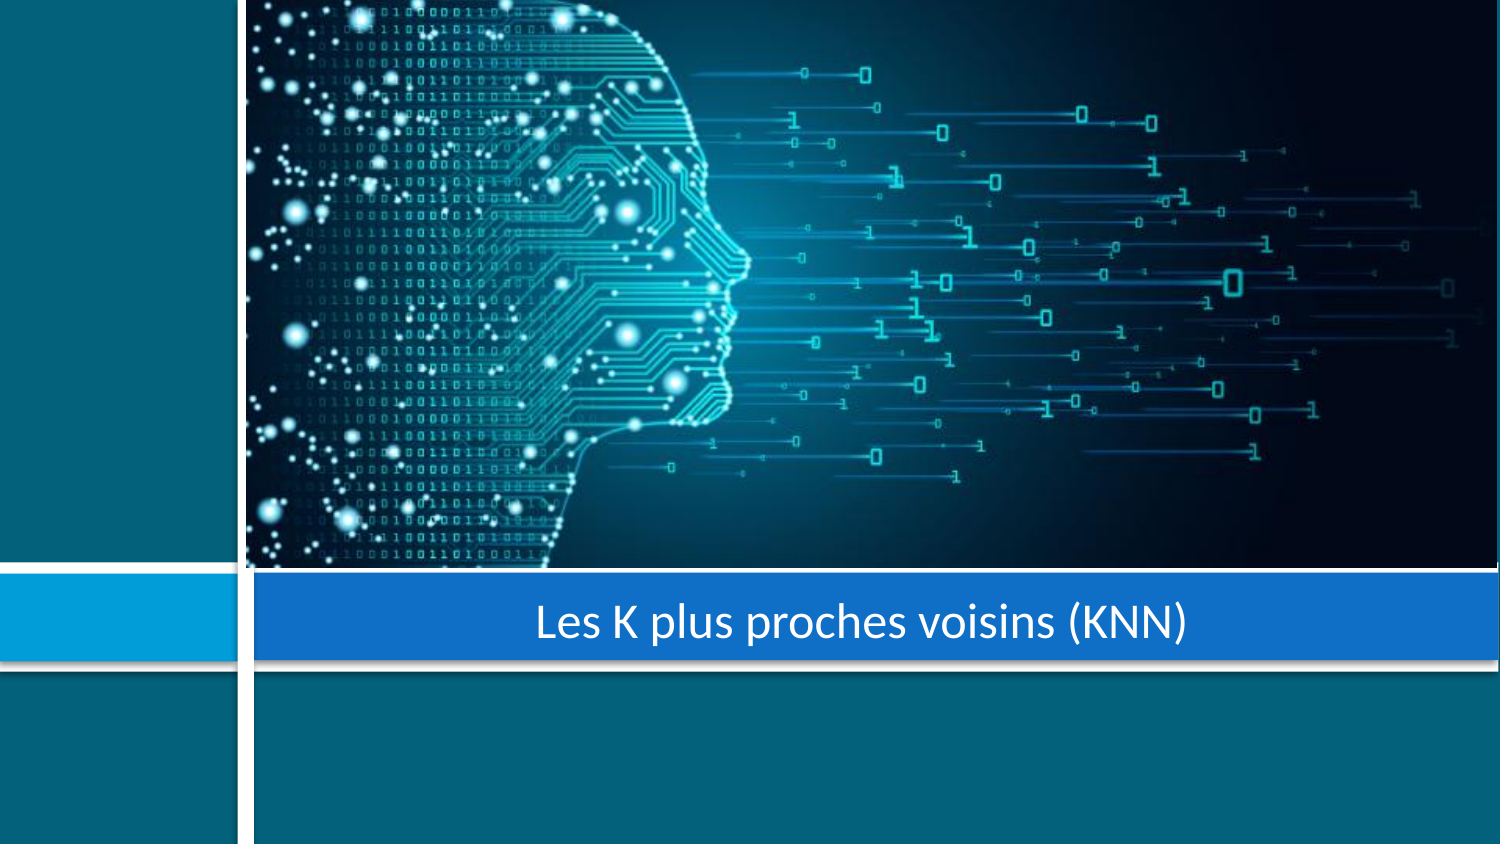

# Les K plus proches voisins (KNN)